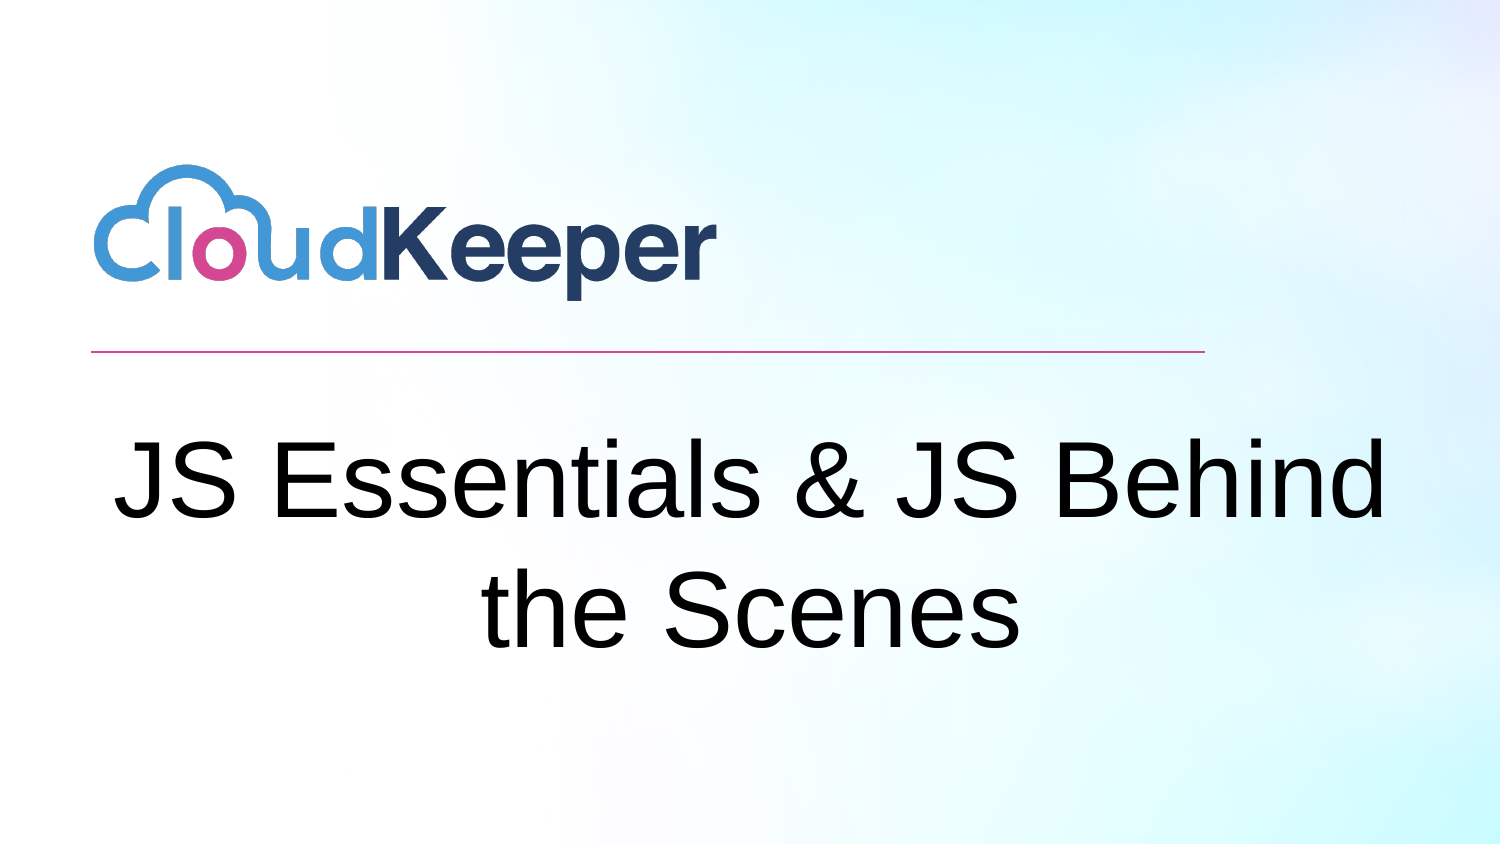

# JS Essentials & JS Behind the Scenes